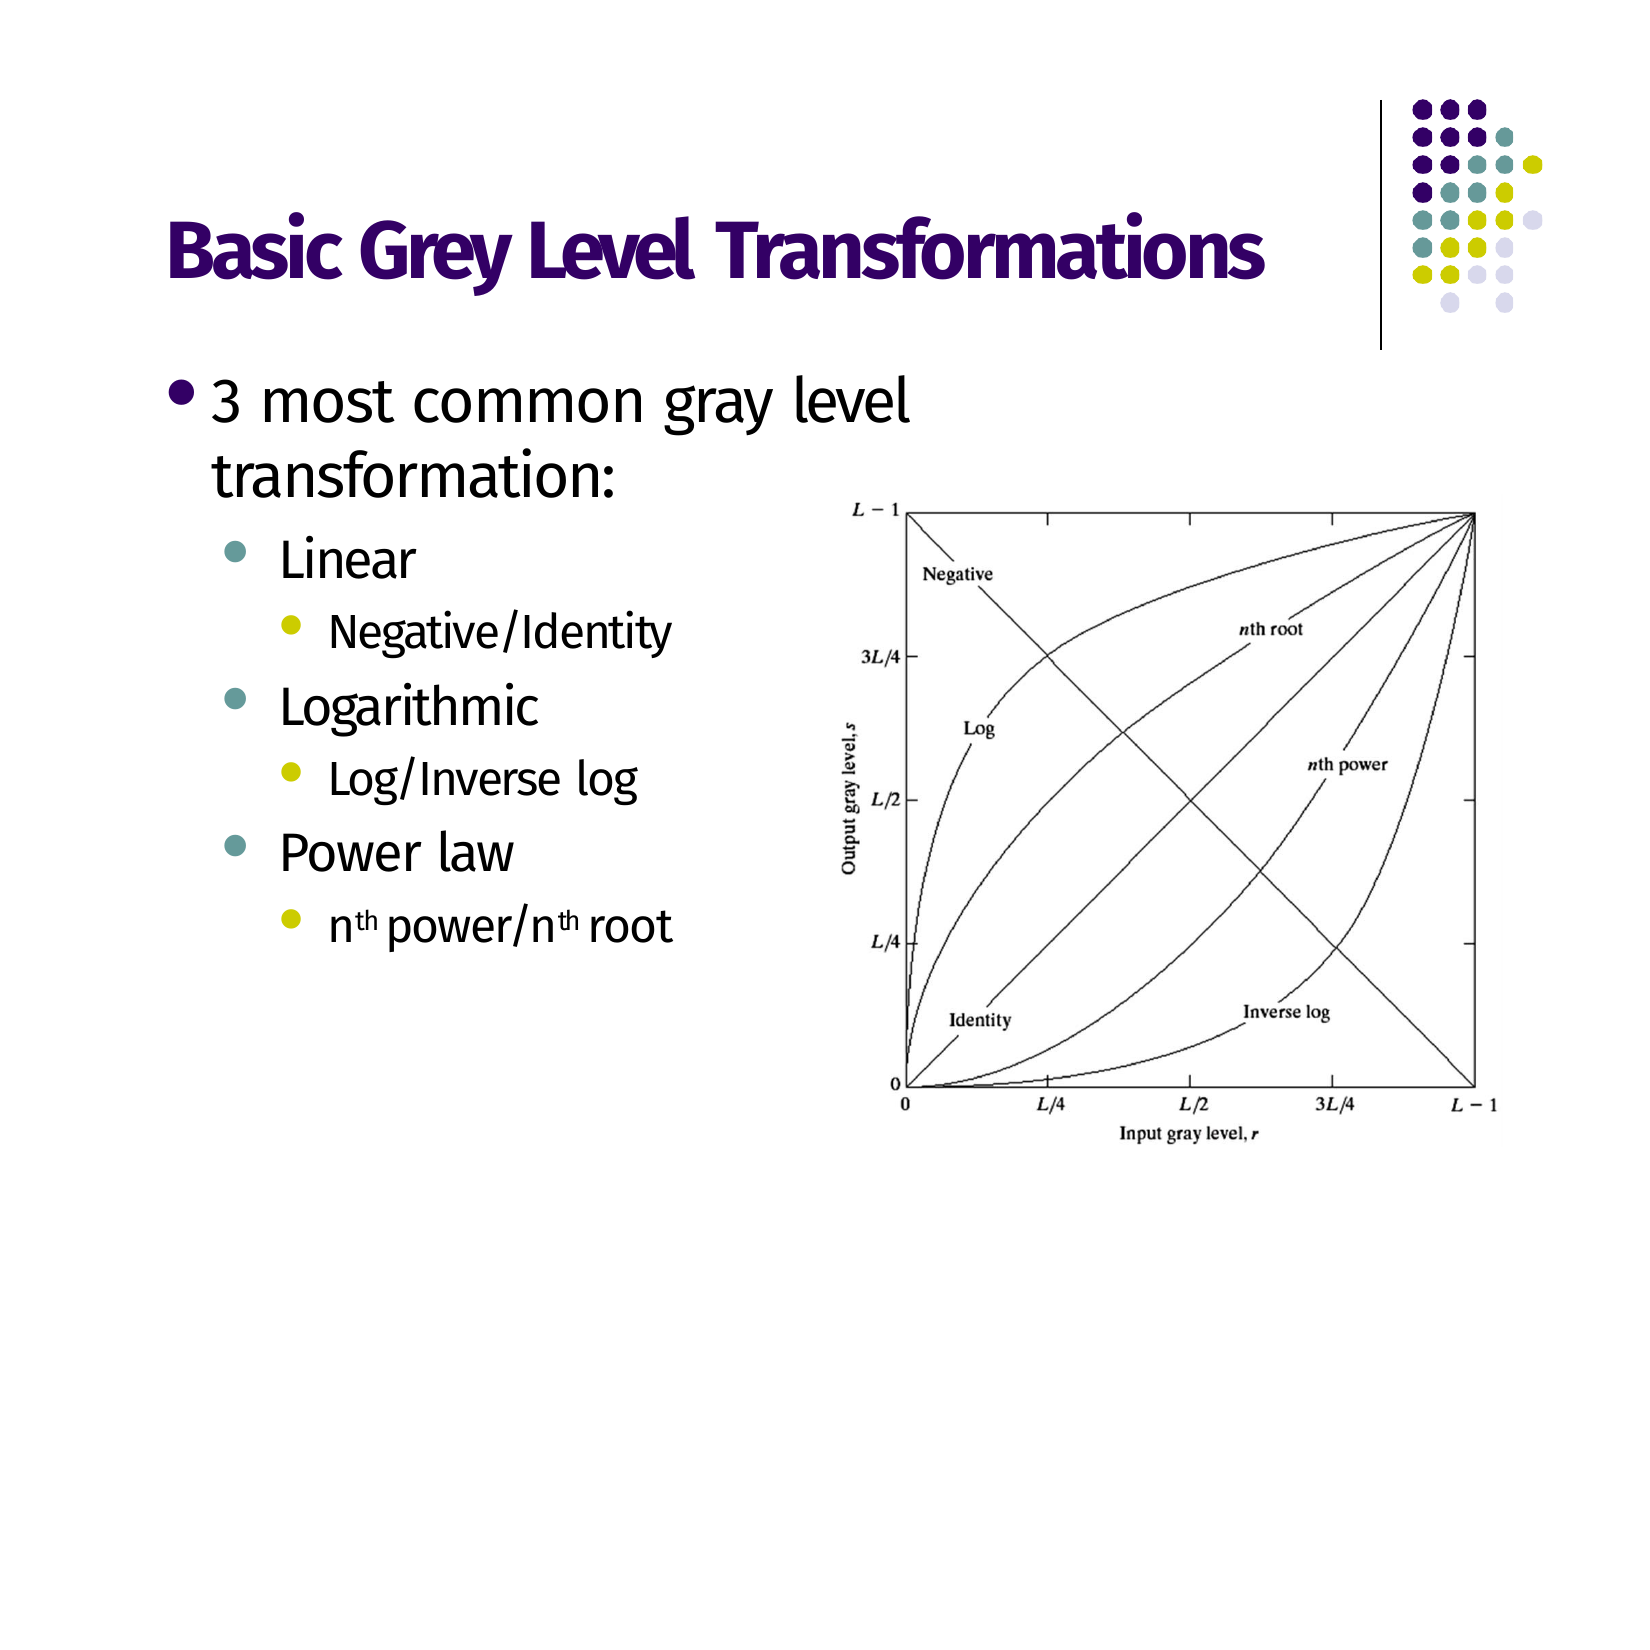

# Basic Grey Level Transformations
3 most common gray level transformation:
Linear
Negative/Identity
Logarithmic
Log/Inverse log
Power law
nth power/nth root